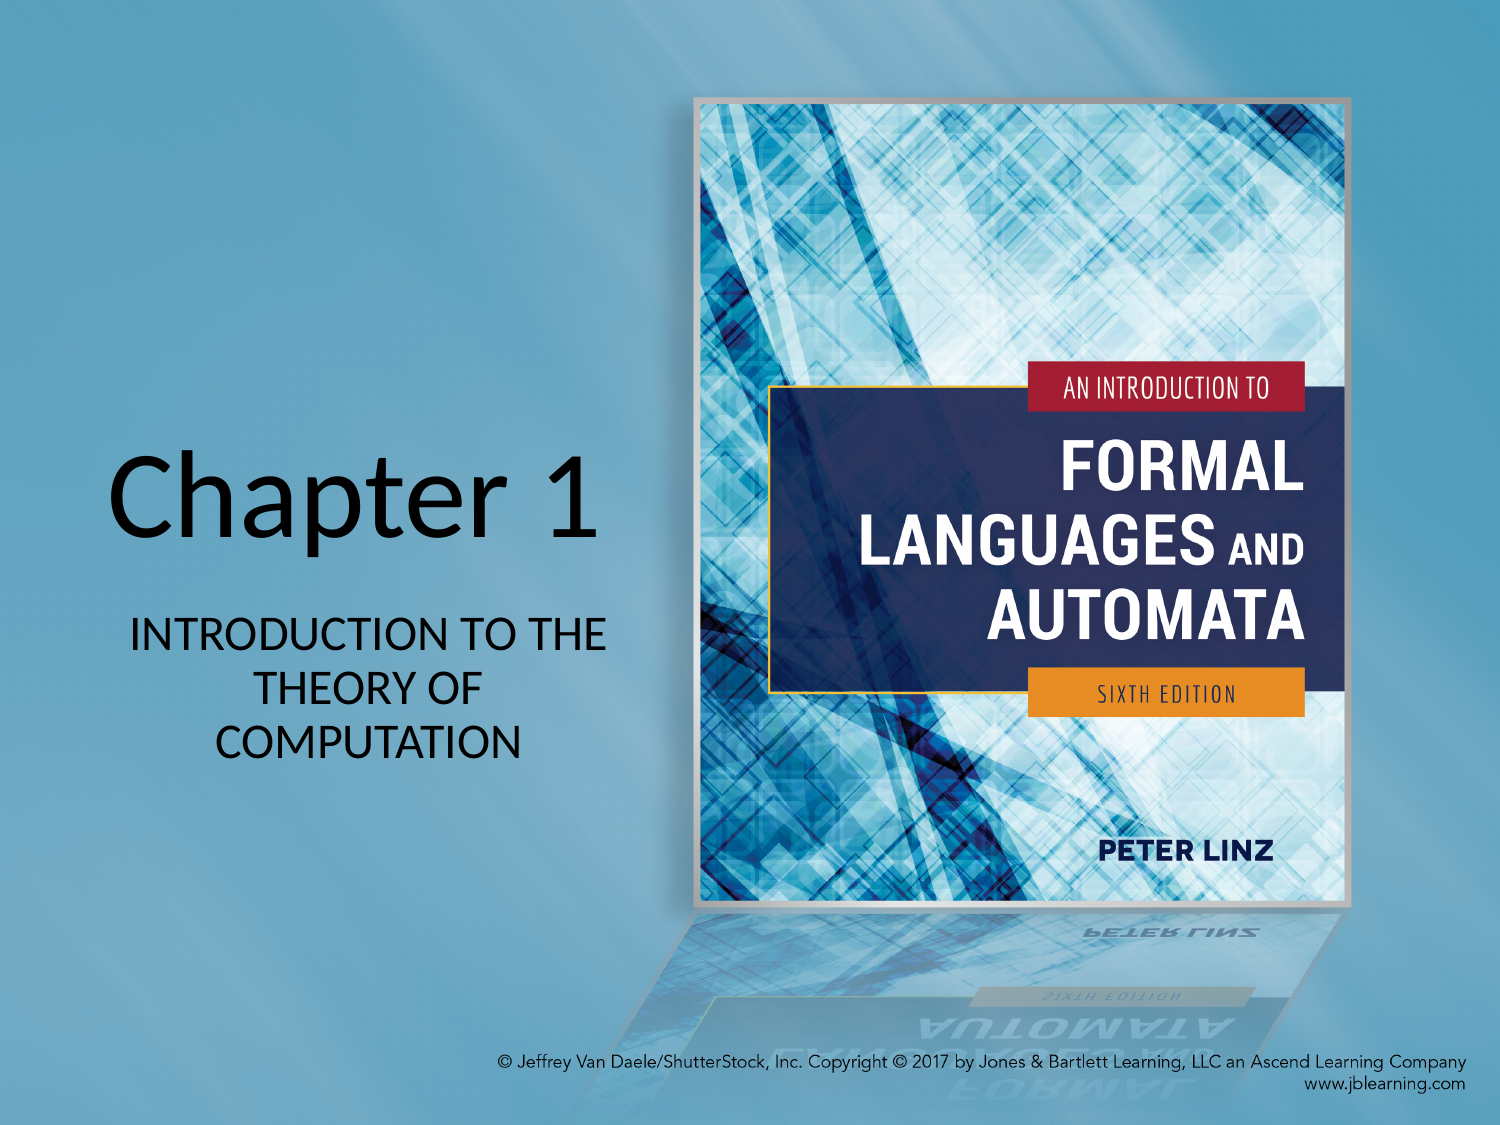

# Chapter 1
INTRODUCTION TO THE THEORY OF COMPUTATION